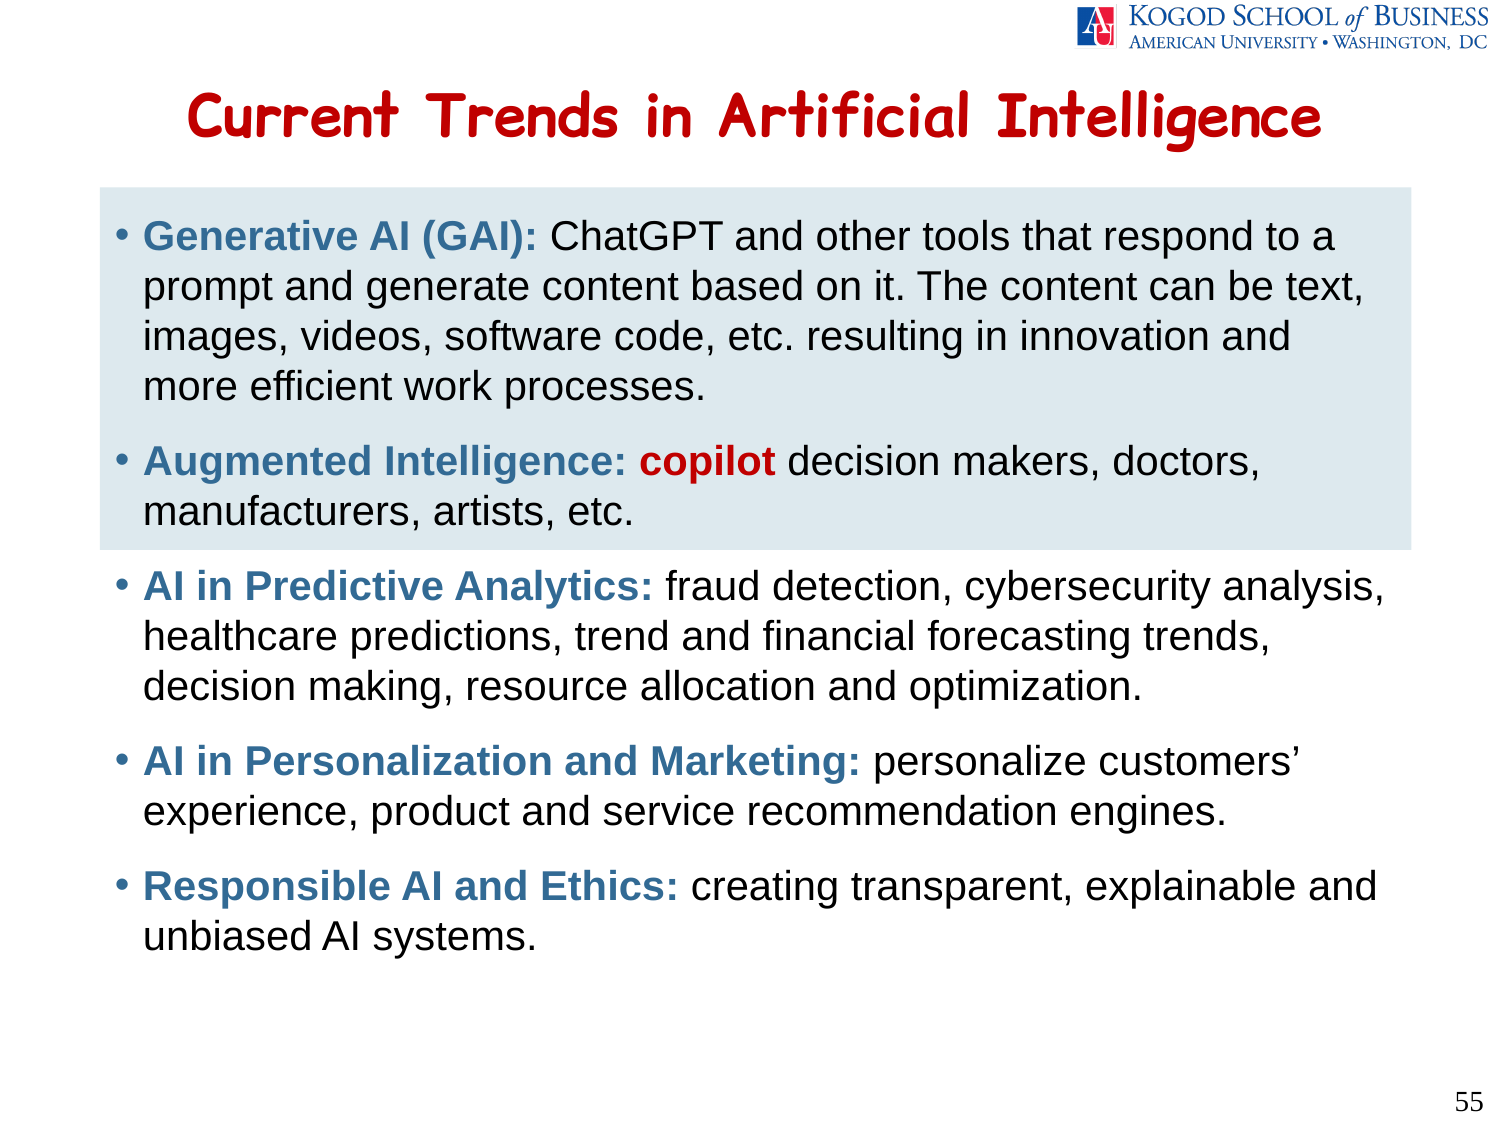

Current Trends in Artificial Intelligence

Generative AI (GAI): ChatGPT and other tools that respond to a prompt and generate content based on it. The content can be text, images, videos, software code, etc. resulting in innovation and more efficient work processes.
Augmented Intelligence: copilot decision makers, doctors, manufacturers, artists, etc.
AI in Predictive Analytics: fraud detection, cybersecurity analysis, healthcare predictions, trend and financial forecasting trends, decision making, resource allocation and optimization.
AI in Personalization and Marketing: personalize customers’ experience, product and service recommendation engines.
Responsible AI and Ethics: creating transparent, explainable and unbiased AI systems.
55